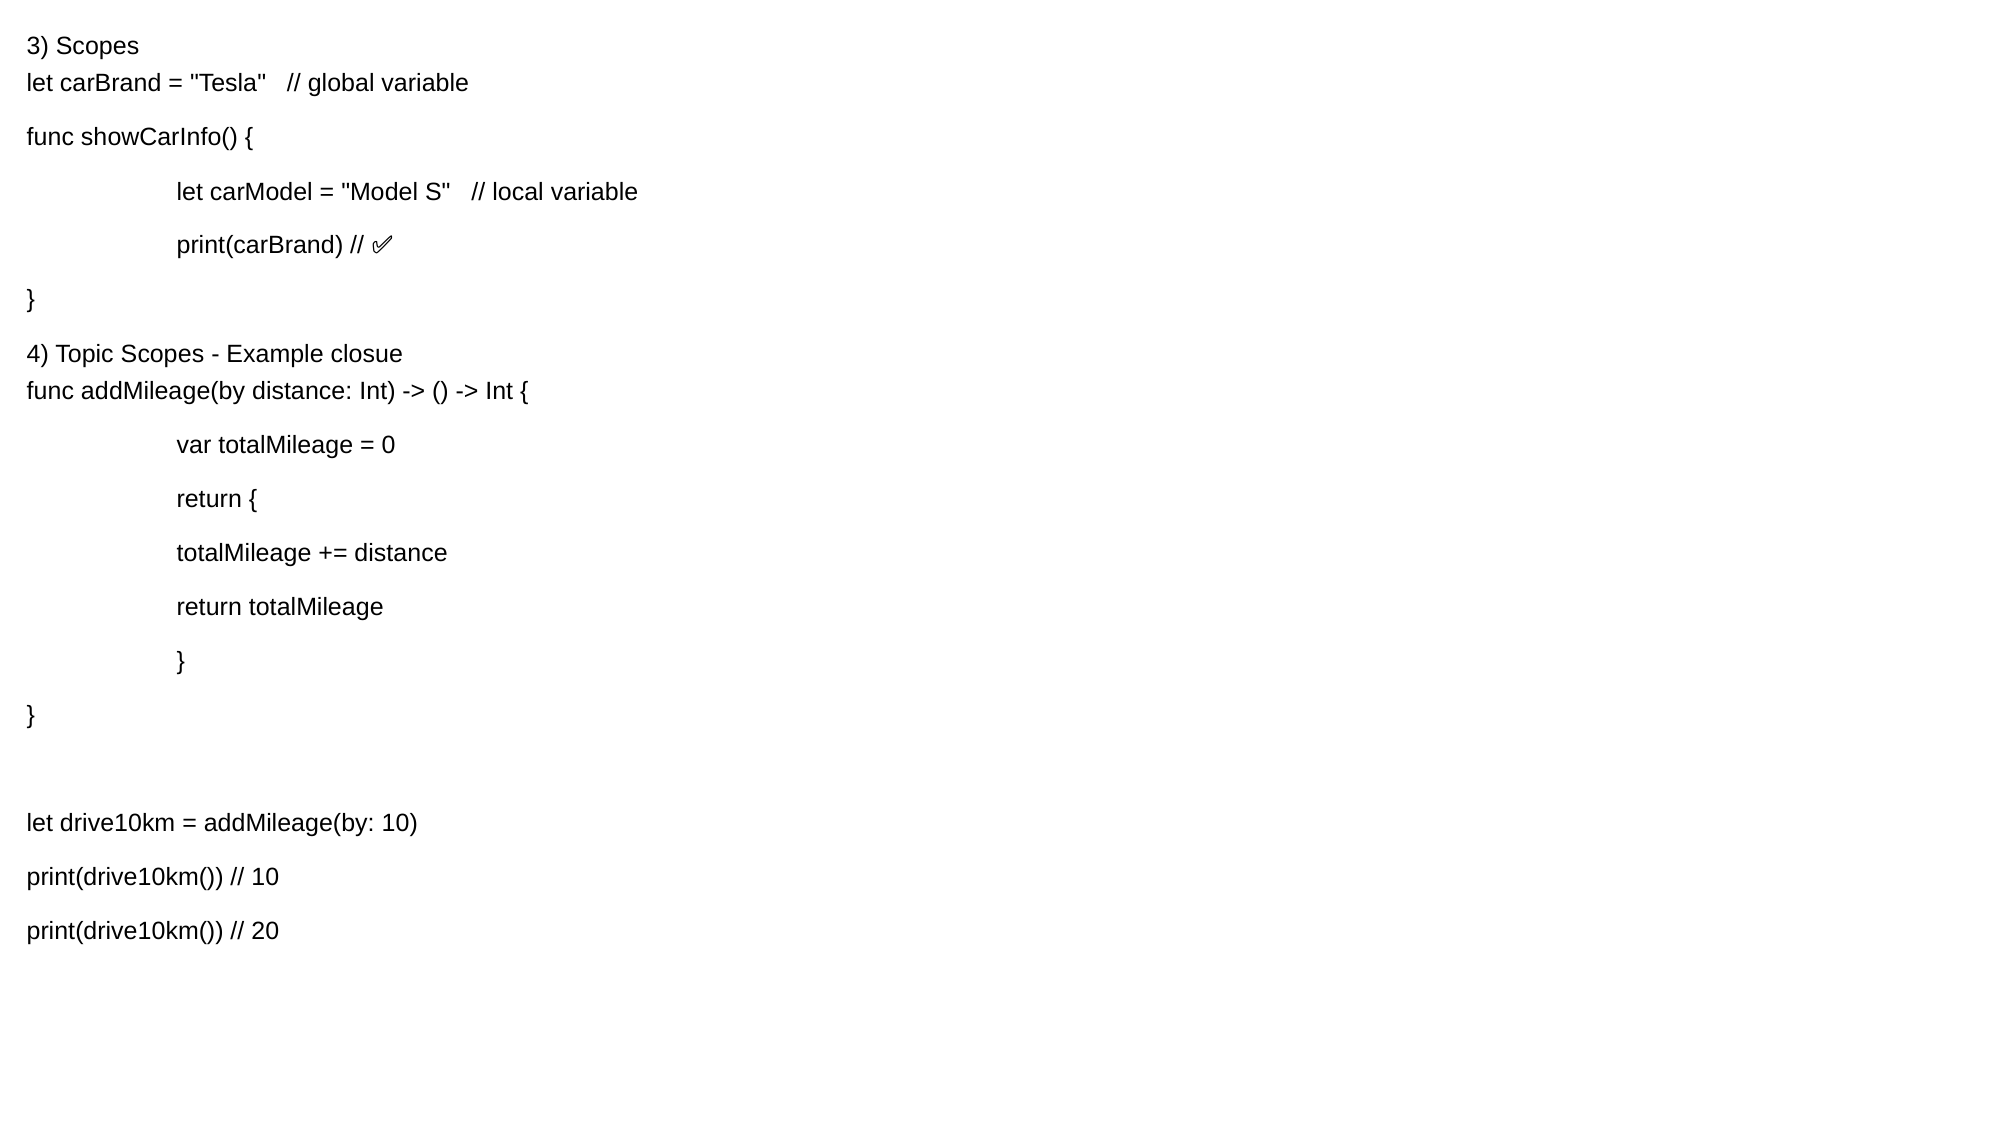

3) Scopes
let carBrand = "Tesla"   // global variable
func showCarInfo() {
	let carModel = "Model S"   // local variable
	print(carBrand) // ✅
}
4) Topic Scopes - Example closue
func addMileage(by distance: Int) -> () -> Int {
	var totalMileage = 0
	return {
    	totalMileage += distance
    	return totalMileage
	}
}

let drive10km = addMileage(by: 10)
print(drive10km()) // 10
print(drive10km()) // 20